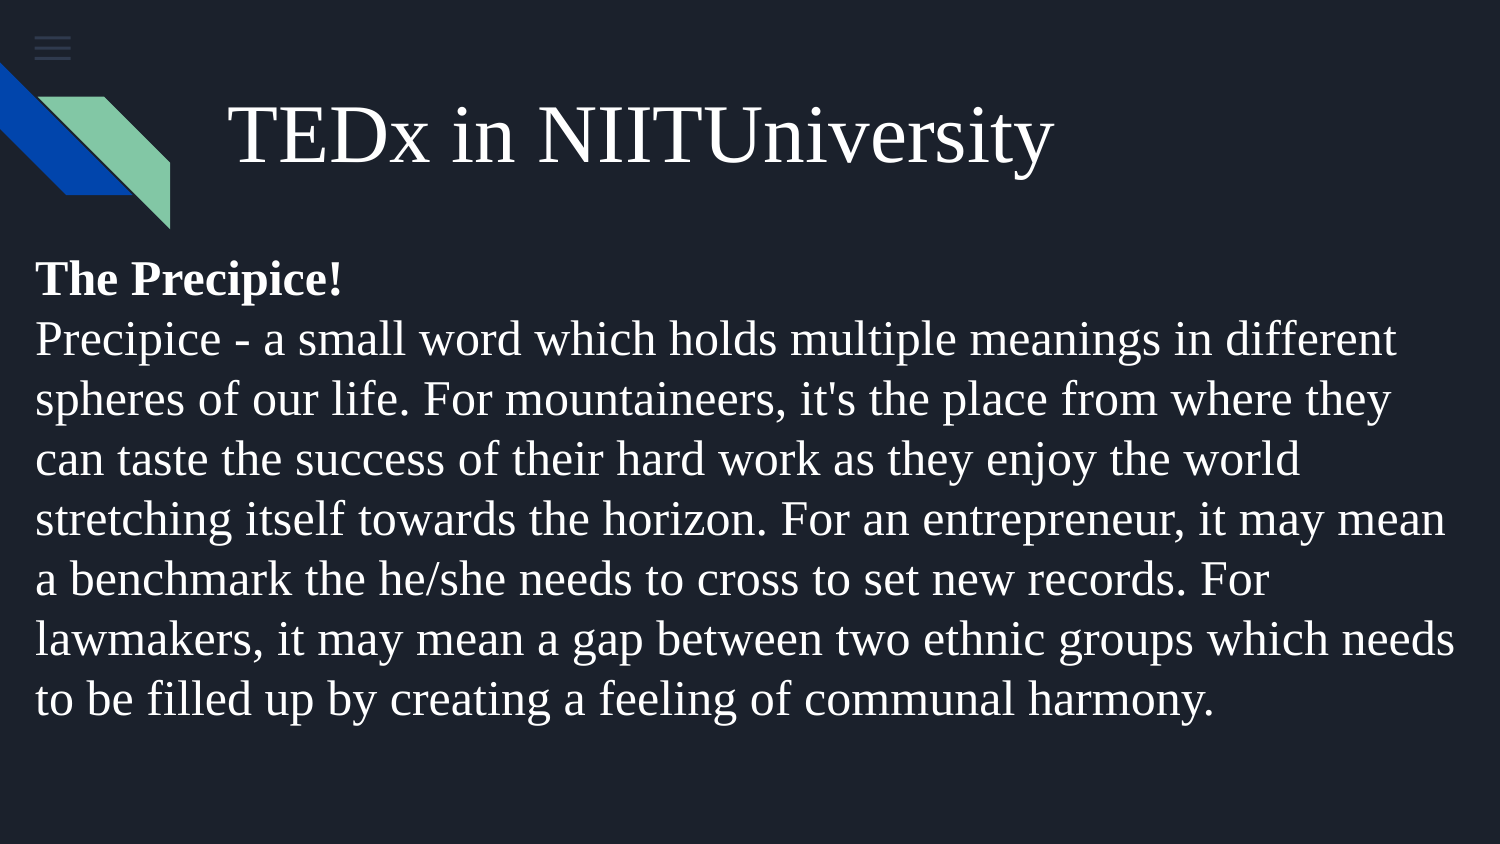

# TEDx in NIITUniversity

The Precipice!
Precipice - a small word which holds multiple meanings in different spheres of our life. For mountaineers, it's the place from where they can taste the success of their hard work as they enjoy the world stretching itself towards the horizon. For an entrepreneur, it may mean a benchmark the he/she needs to cross to set new records. For lawmakers, it may mean a gap between two ethnic groups which needs to be filled up by creating a feeling of communal harmony.